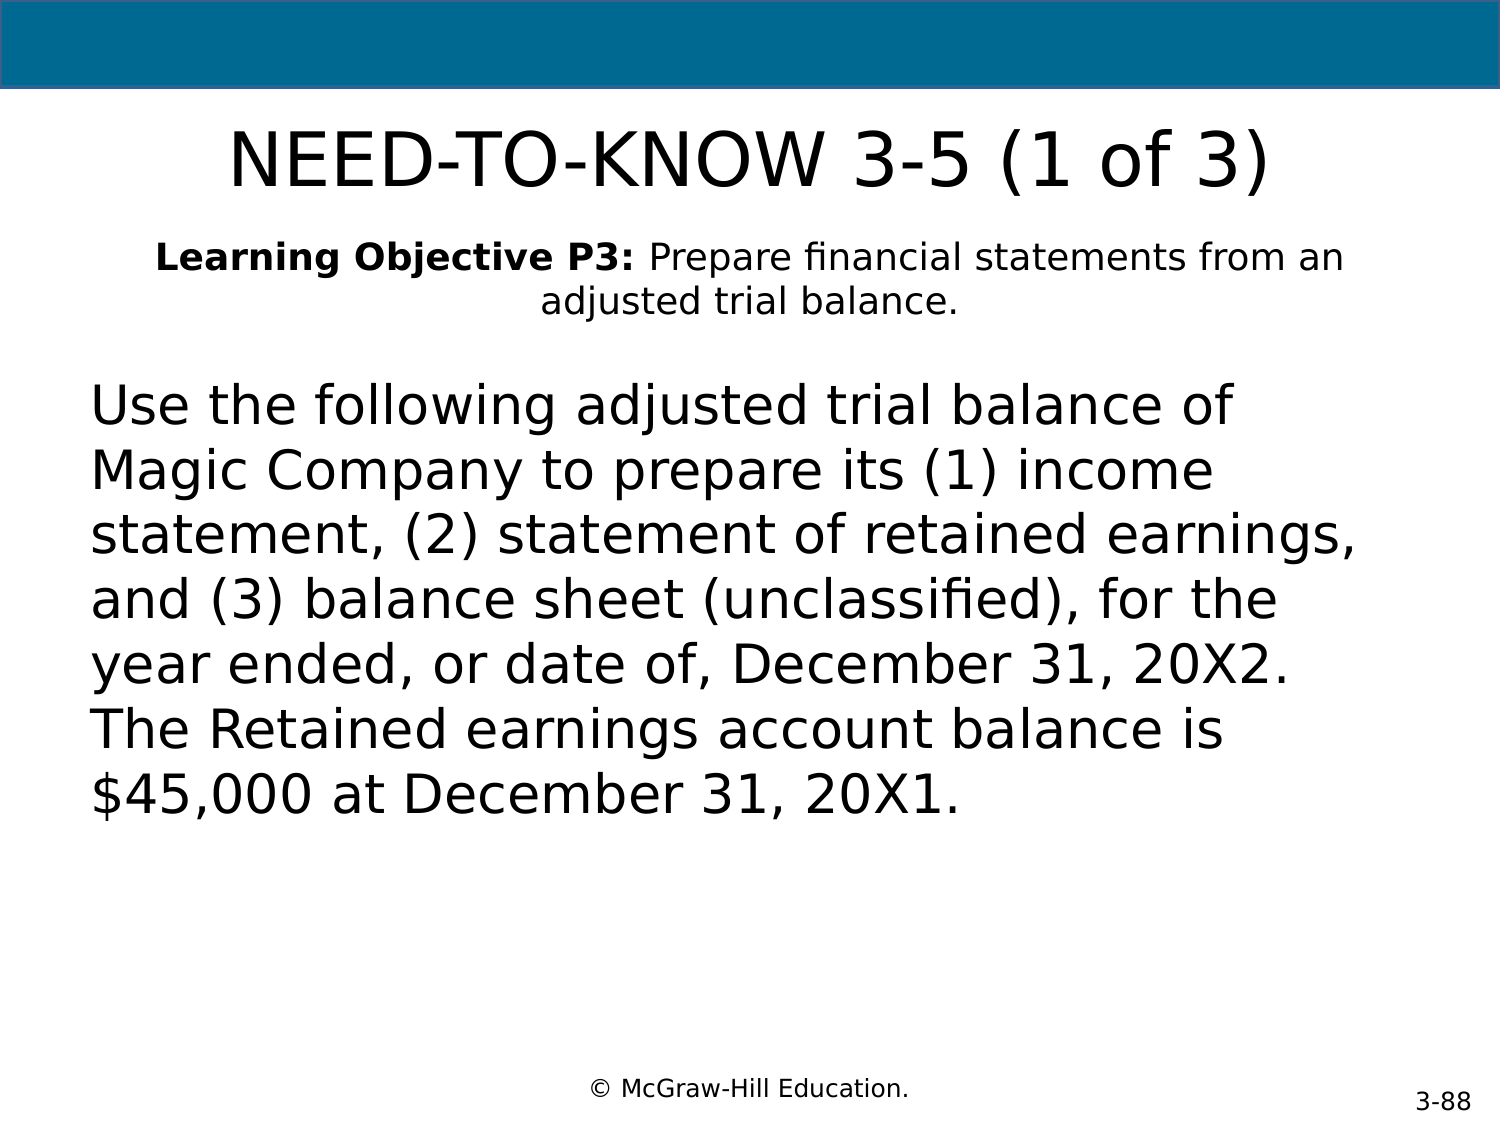

# NEED-TO-KNOW 3-5 (1 of 3)
Learning Objective P3: Prepare financial statements from an adjusted trial balance.
Use the following adjusted trial balance of Magic Company to prepare its (1) income statement, (2) statement of retained earnings, and (3) balance sheet (unclassified), for the year ended, or date of, December 31, 20X2. The Retained earnings account balance is $45,000 at December 31, 20X1.